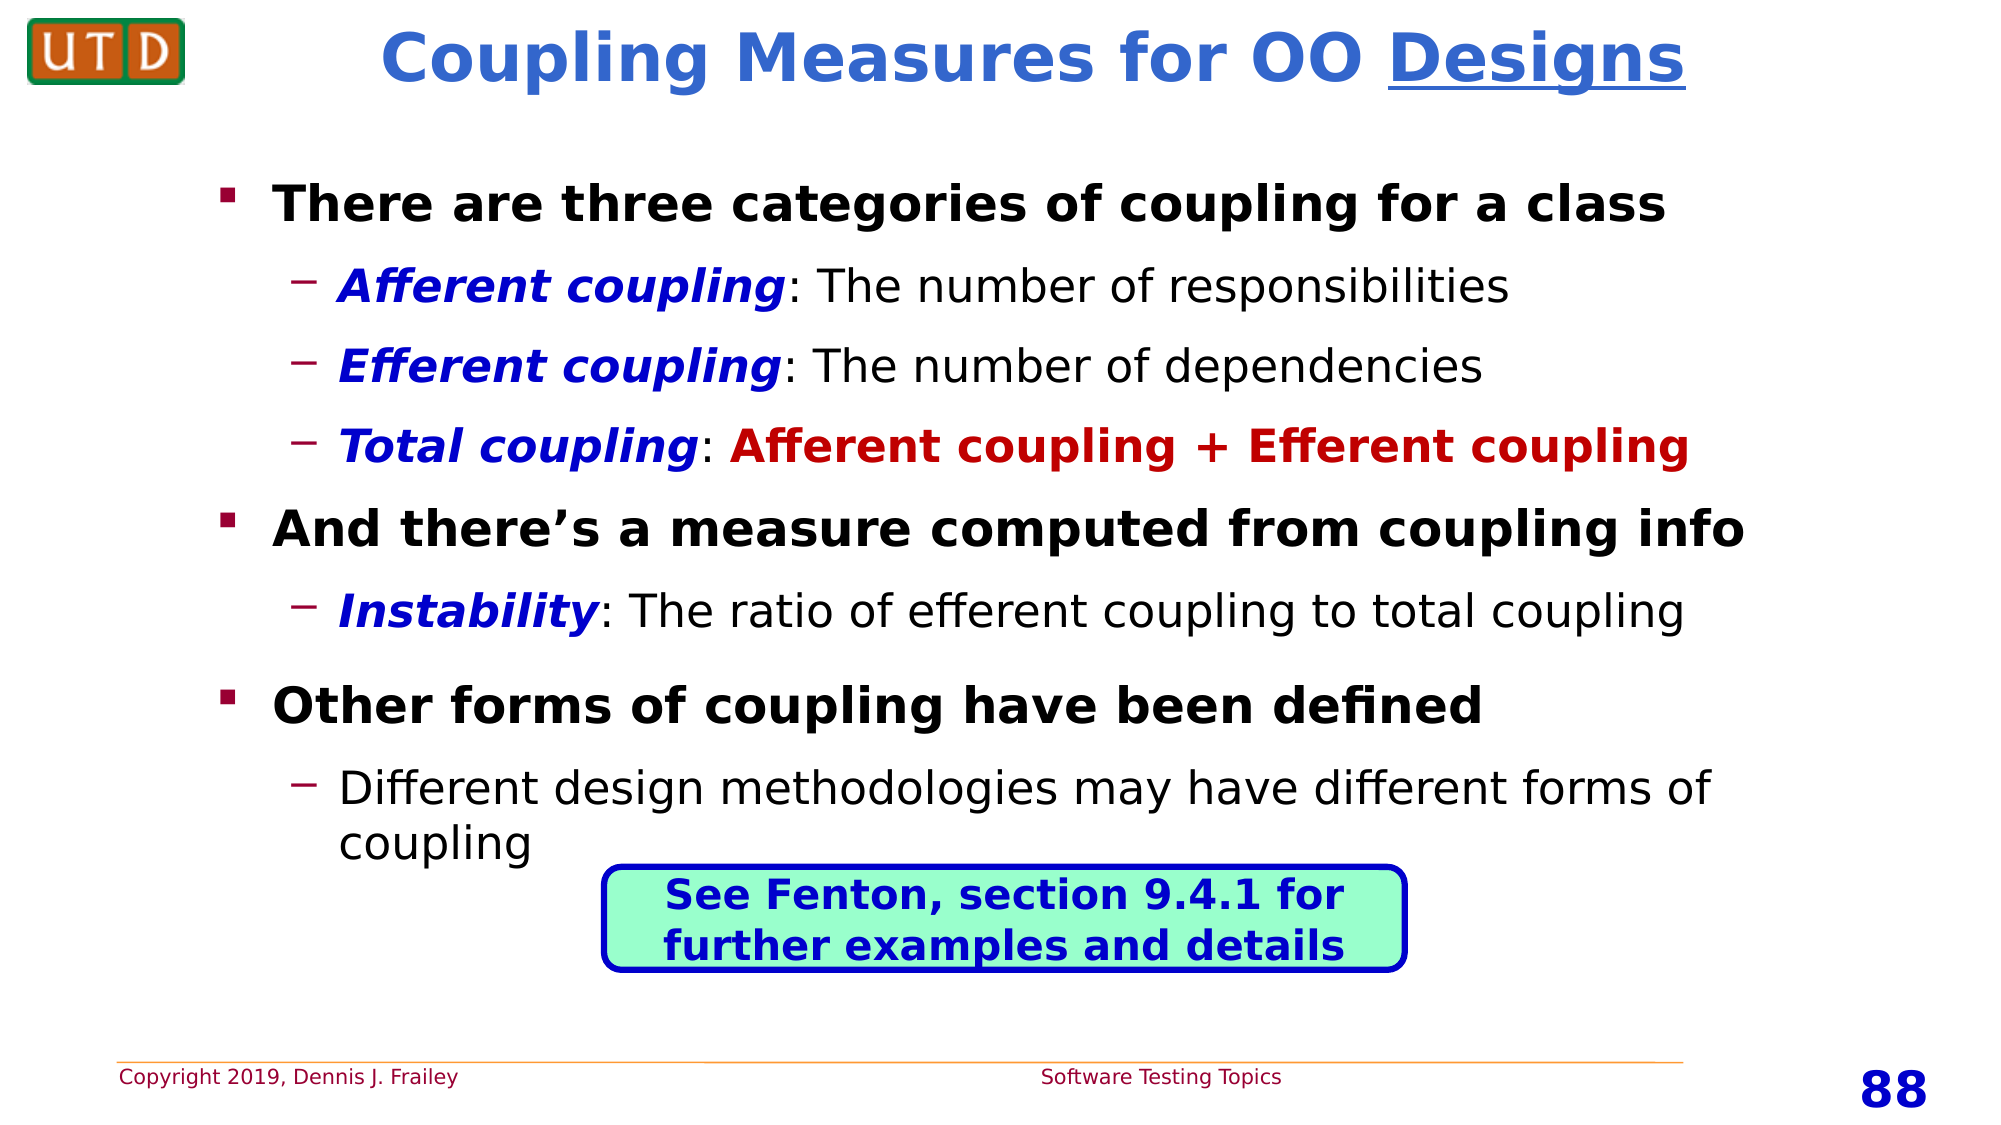

# Coupling Measures for OO Designs
There are three categories of coupling for a class
Afferent coupling: The number of responsibilities
Efferent coupling: The number of dependencies
Total coupling: Afferent coupling + Efferent coupling
And there’s a measure computed from coupling info
Instability: The ratio of efferent coupling to total coupling
Other forms of coupling have been defined
Different design methodologies may have different forms of coupling
See Fenton, section 9.4.1 for further examples and details